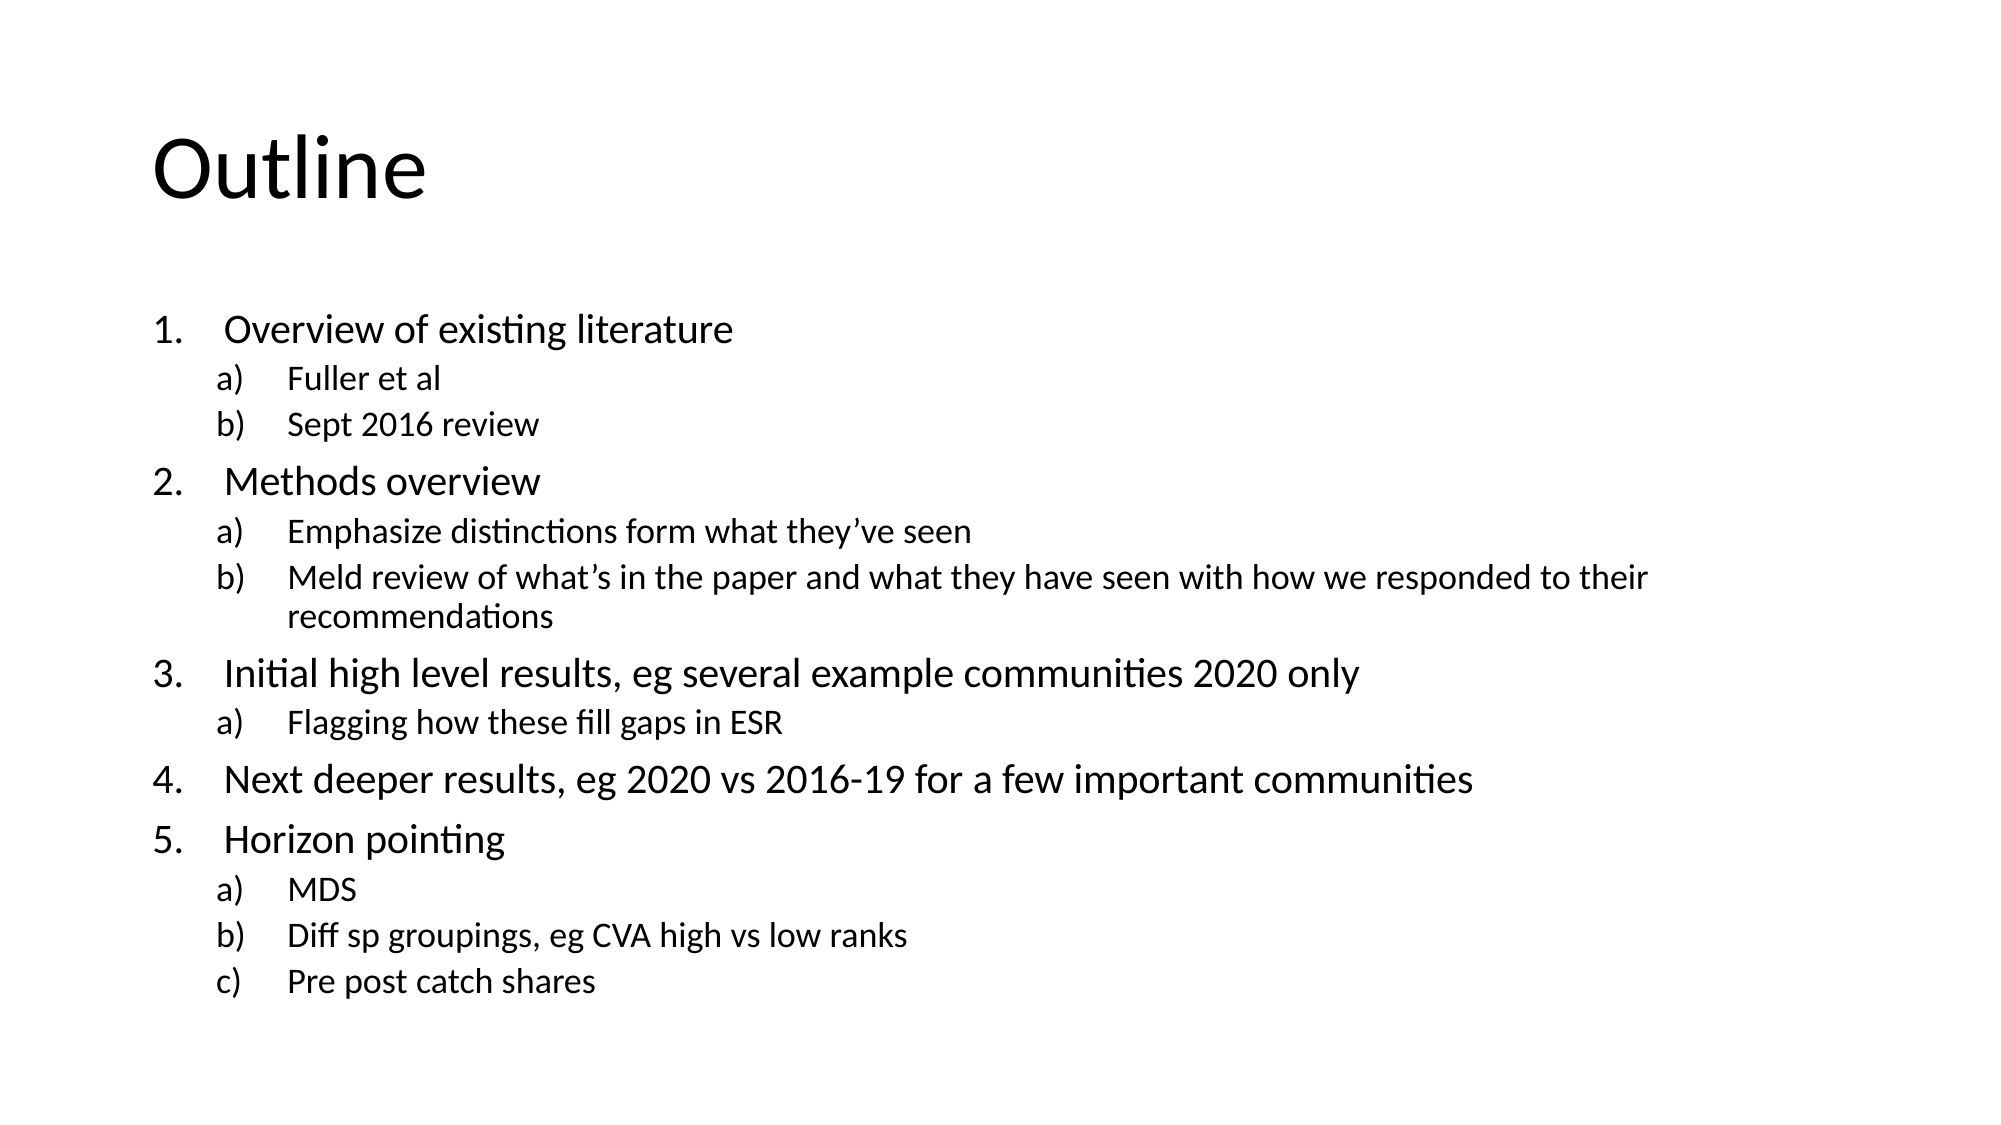

# Outline
Overview of existing literature
Fuller et al
Sept 2016 review
Methods overview
Emphasize distinctions form what they’ve seen
Meld review of what’s in the paper and what they have seen with how we responded to their recommendations
Initial high level results, eg several example communities 2020 only
Flagging how these fill gaps in ESR
Next deeper results, eg 2020 vs 2016-19 for a few important communities
Horizon pointing
MDS
Diff sp groupings, eg CVA high vs low ranks
Pre post catch shares